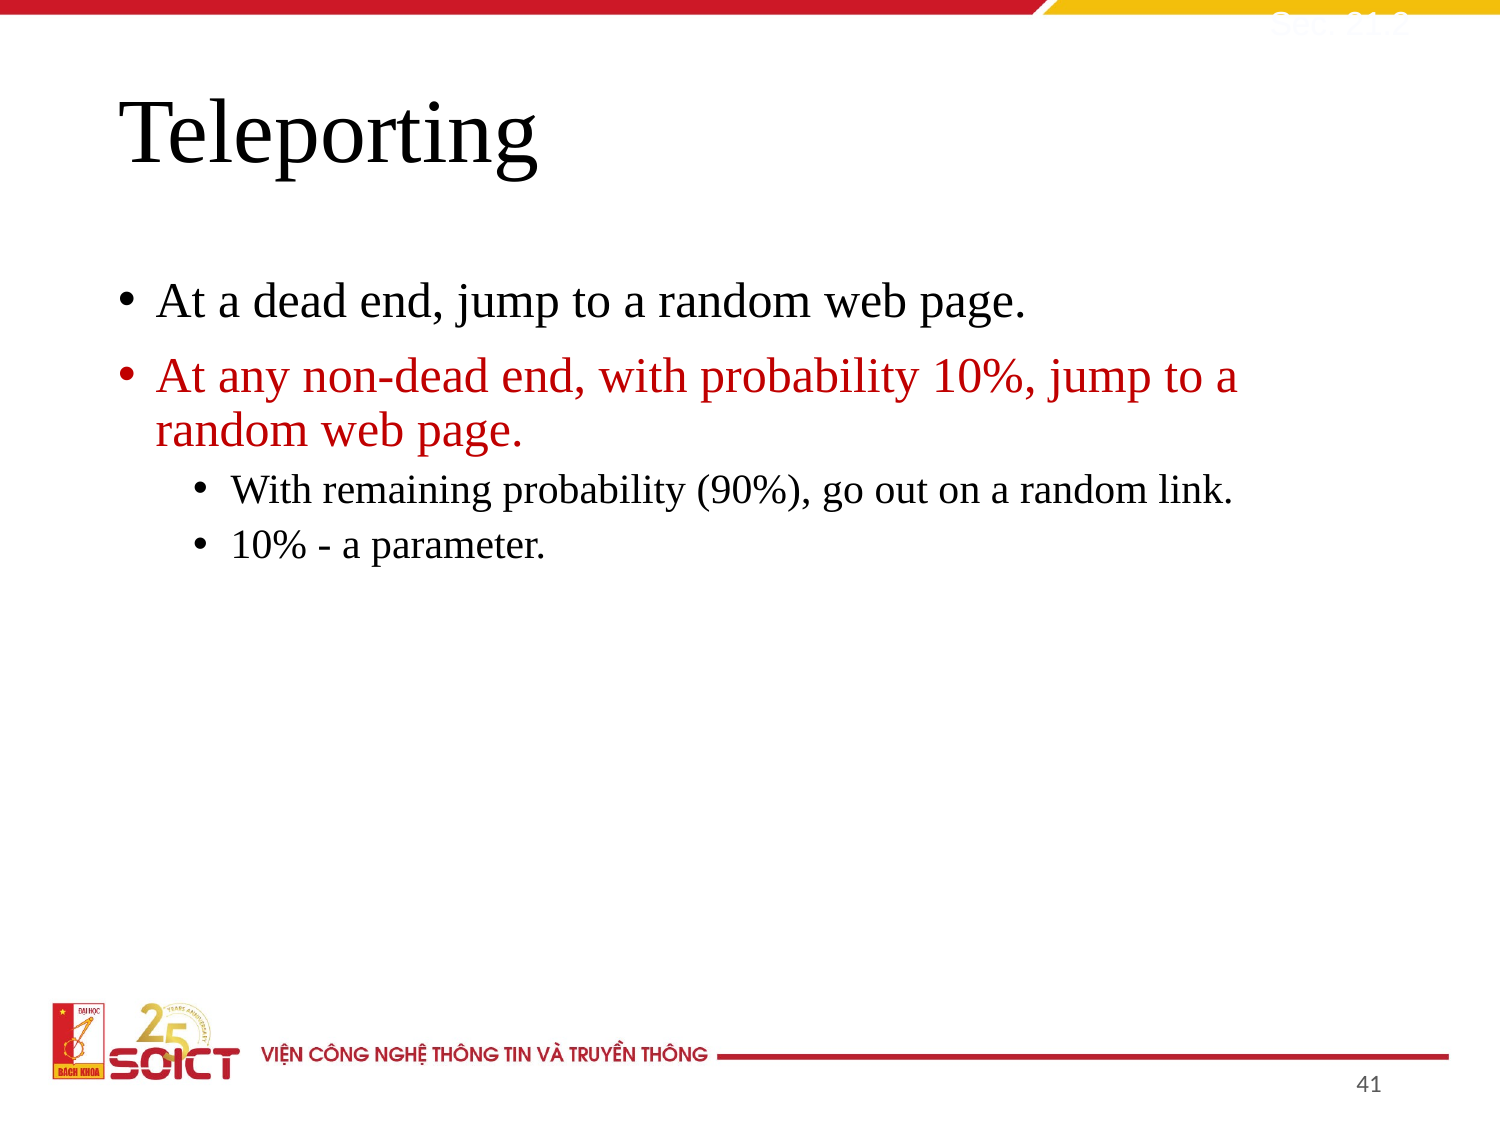

Sec. 21.2
# Teleporting
At a dead end, jump to a random web page.
At any non-dead end, with probability 10%, jump to a random web page.
With remaining probability (90%), go out on a random link.
10% - a parameter.
41